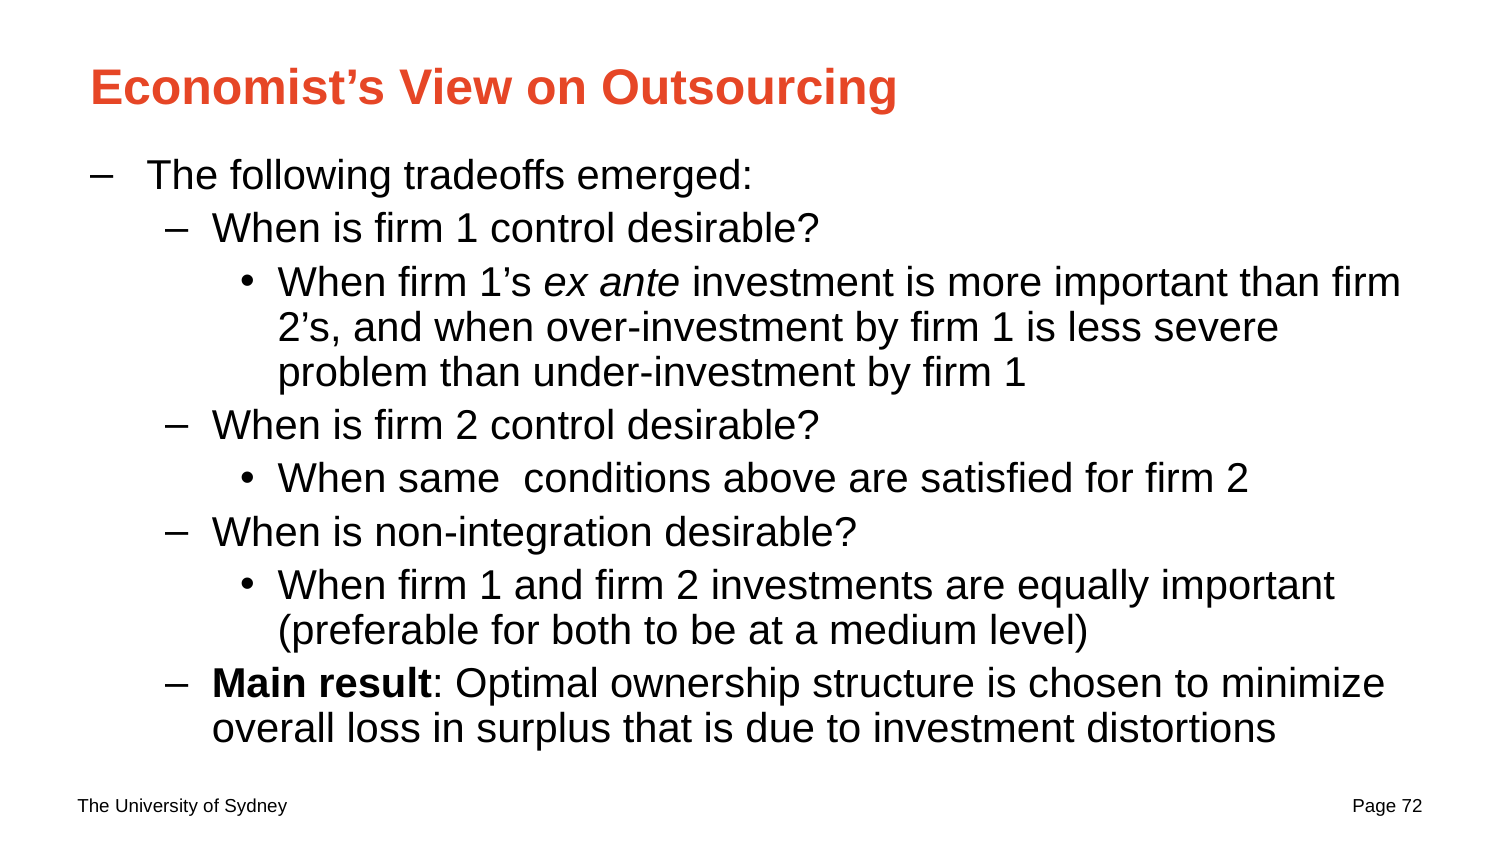

# Economist’s View on Outsourcing
The following tradeoffs emerged:
When is firm 1 control desirable?
When firm 1’s ex ante investment is more important than firm 2’s, and when over-investment by firm 1 is less severe problem than under-investment by firm 1
When is firm 2 control desirable?
When same  conditions above are satisfied for firm 2
When is non-integration desirable?
When firm 1 and firm 2 investments are equally important (preferable for both to be at a medium level)
Main result: Optimal ownership structure is chosen to minimize overall loss in surplus that is due to investment distortions